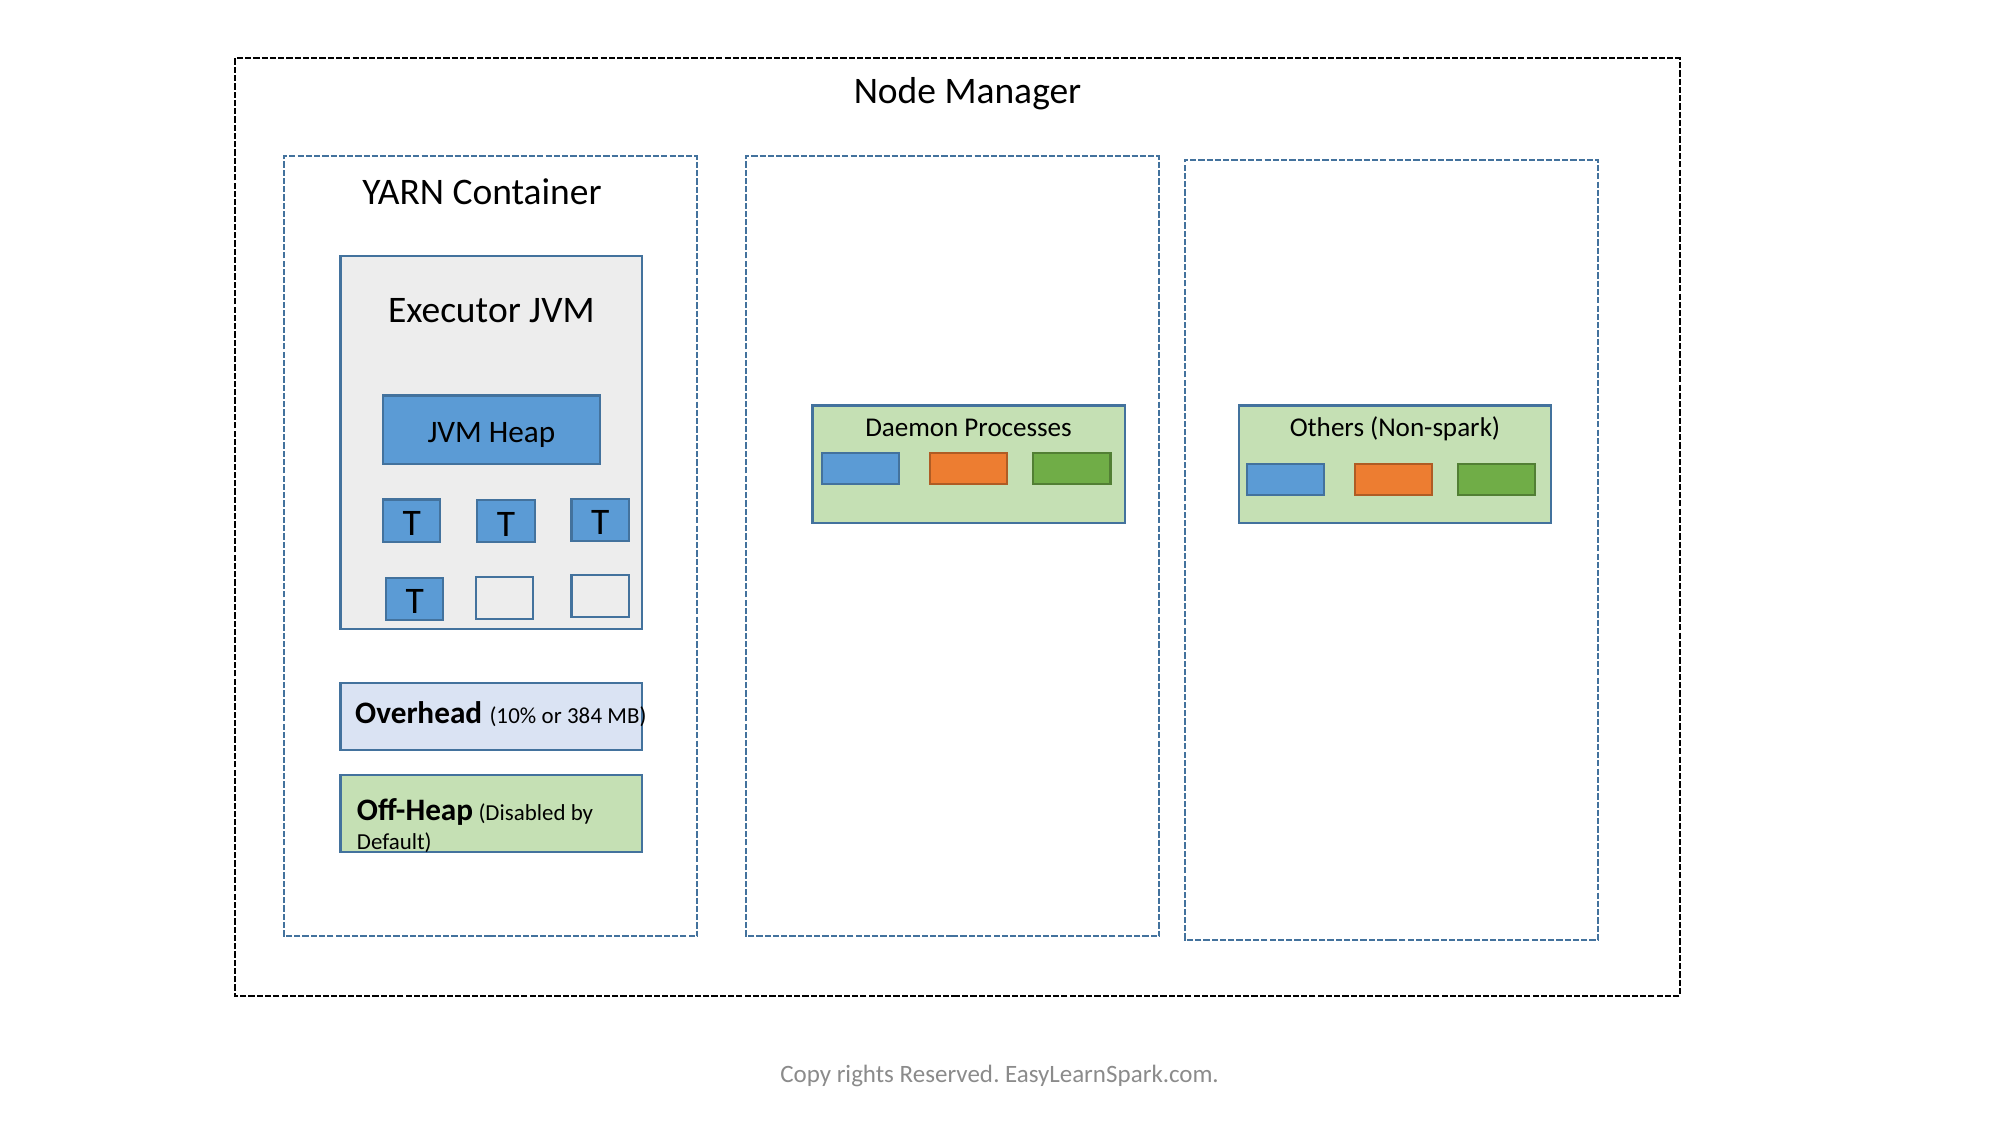

Node Manager

YARN Container

Executor JVM

JVM Heap
Daemon Processes

Others (Non-spark)

T
T
T

T

Overhead (10% or 384 MB)

Off-Heap (Disabled by Default)
Copy rights Reserved. EasyLearnSpark.com.